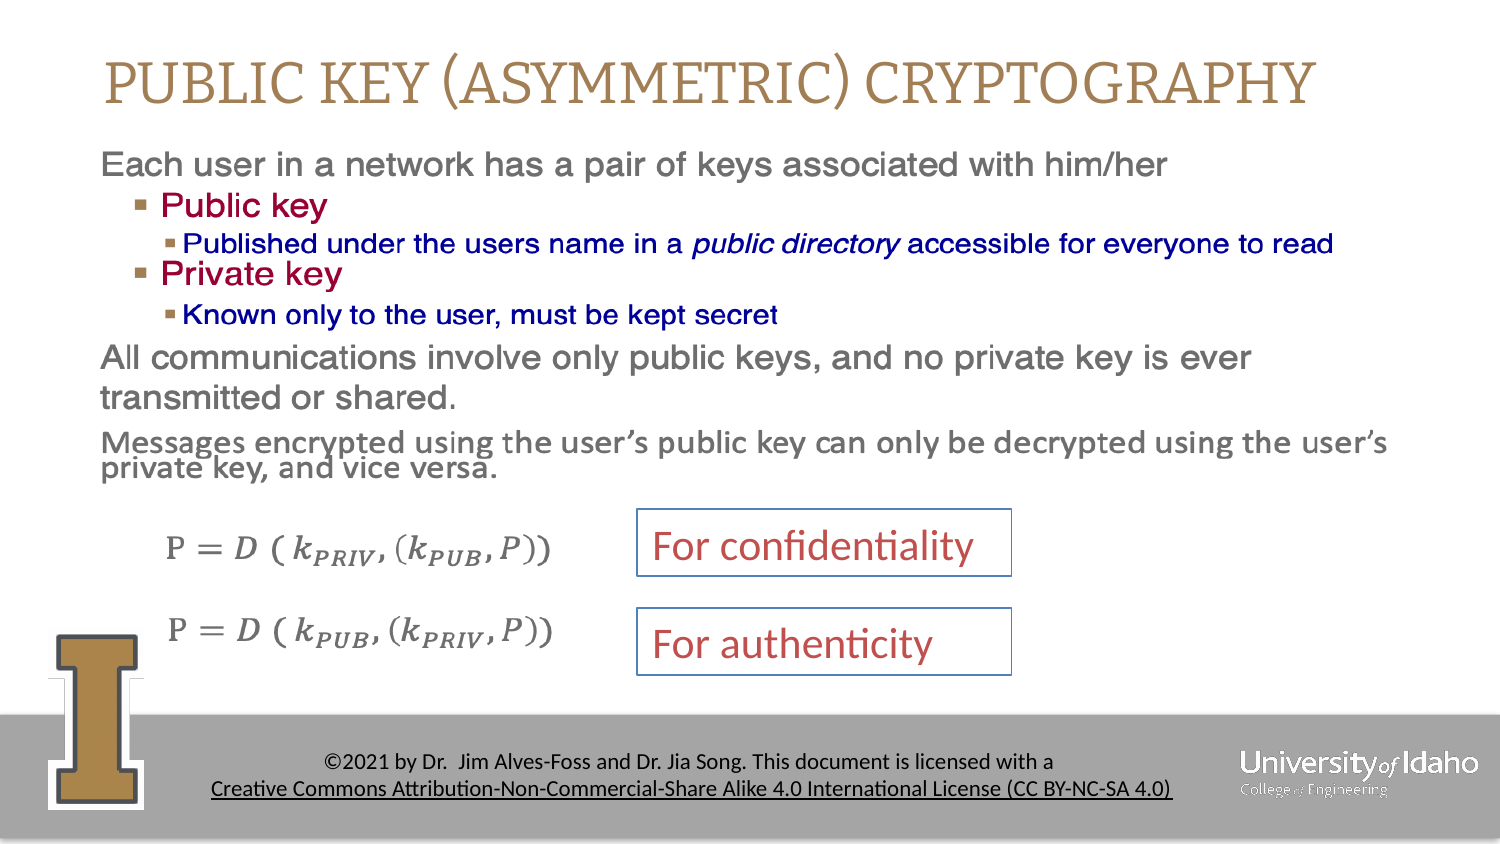

# PUBLIC KEY (ASYMMETRIC) CRYPTOGRAPHY

For confidentiality
For authenticity
97